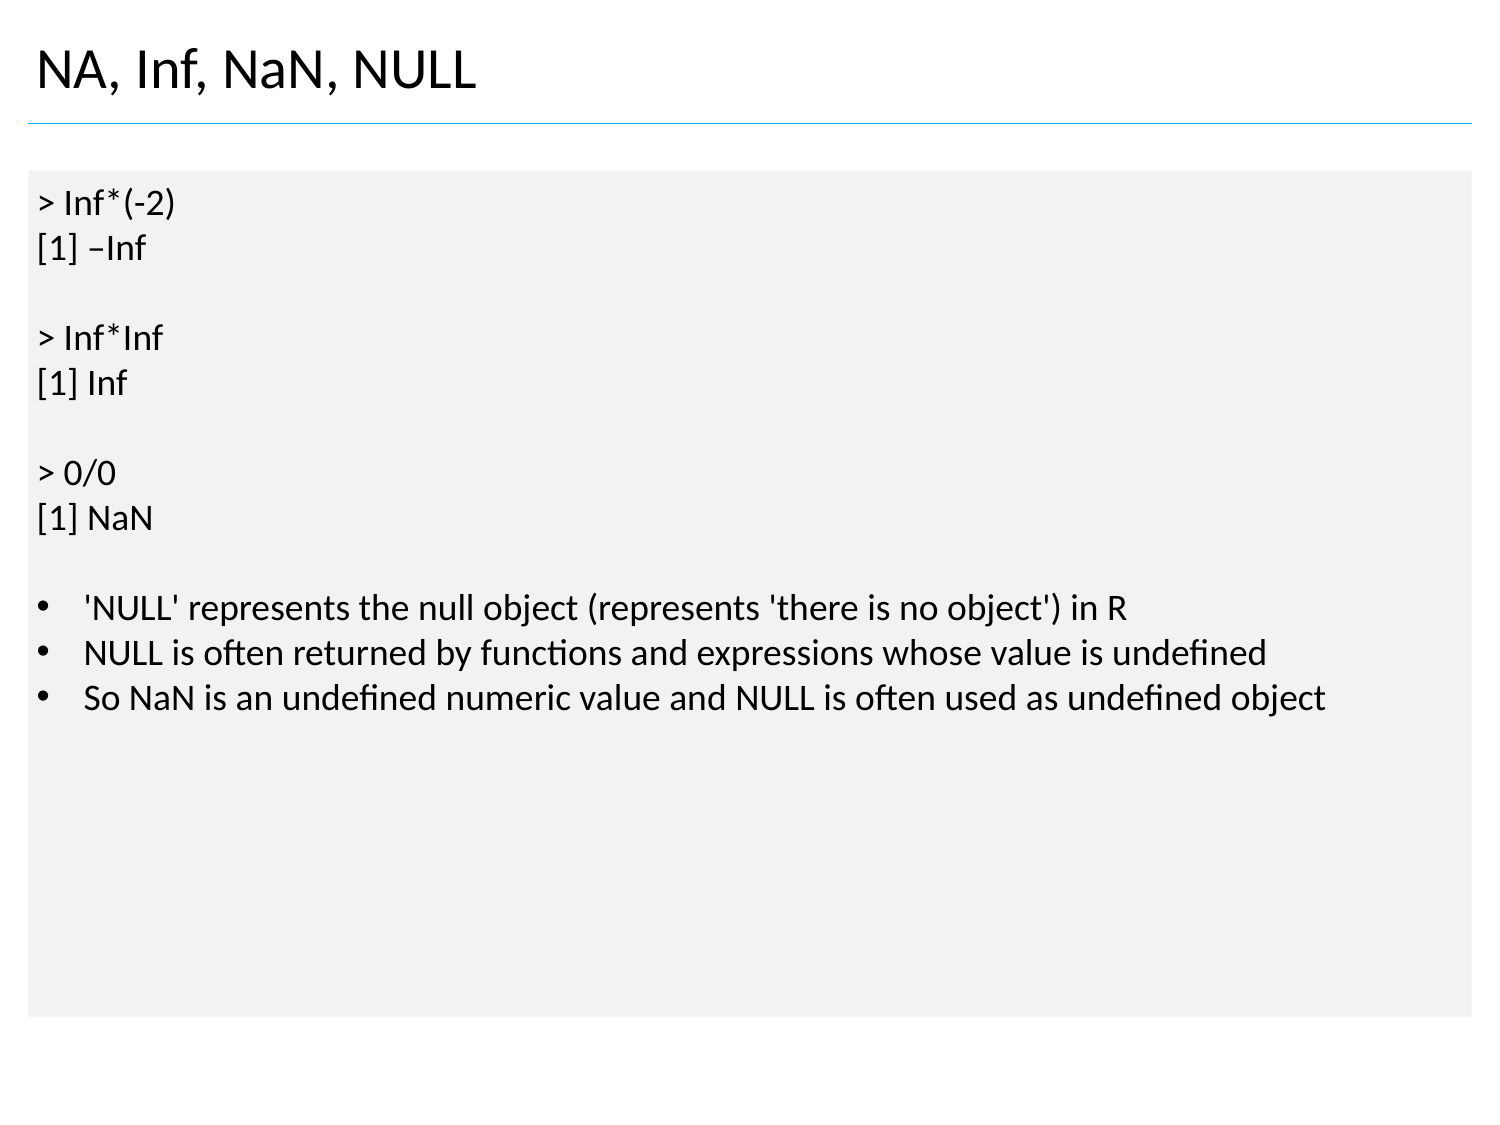

NA, Inf, NaN, NULL
> Inf*(-2)
[1] –Inf

> Inf*Inf
[1] Inf

> 0/0
[1] NaN

'NULL' represents the null object (represents 'there is no object') in R
NULL is often returned by functions and expressions whose value is undefined
So NaN is an undefined numeric value and NULL is often used as undefined object